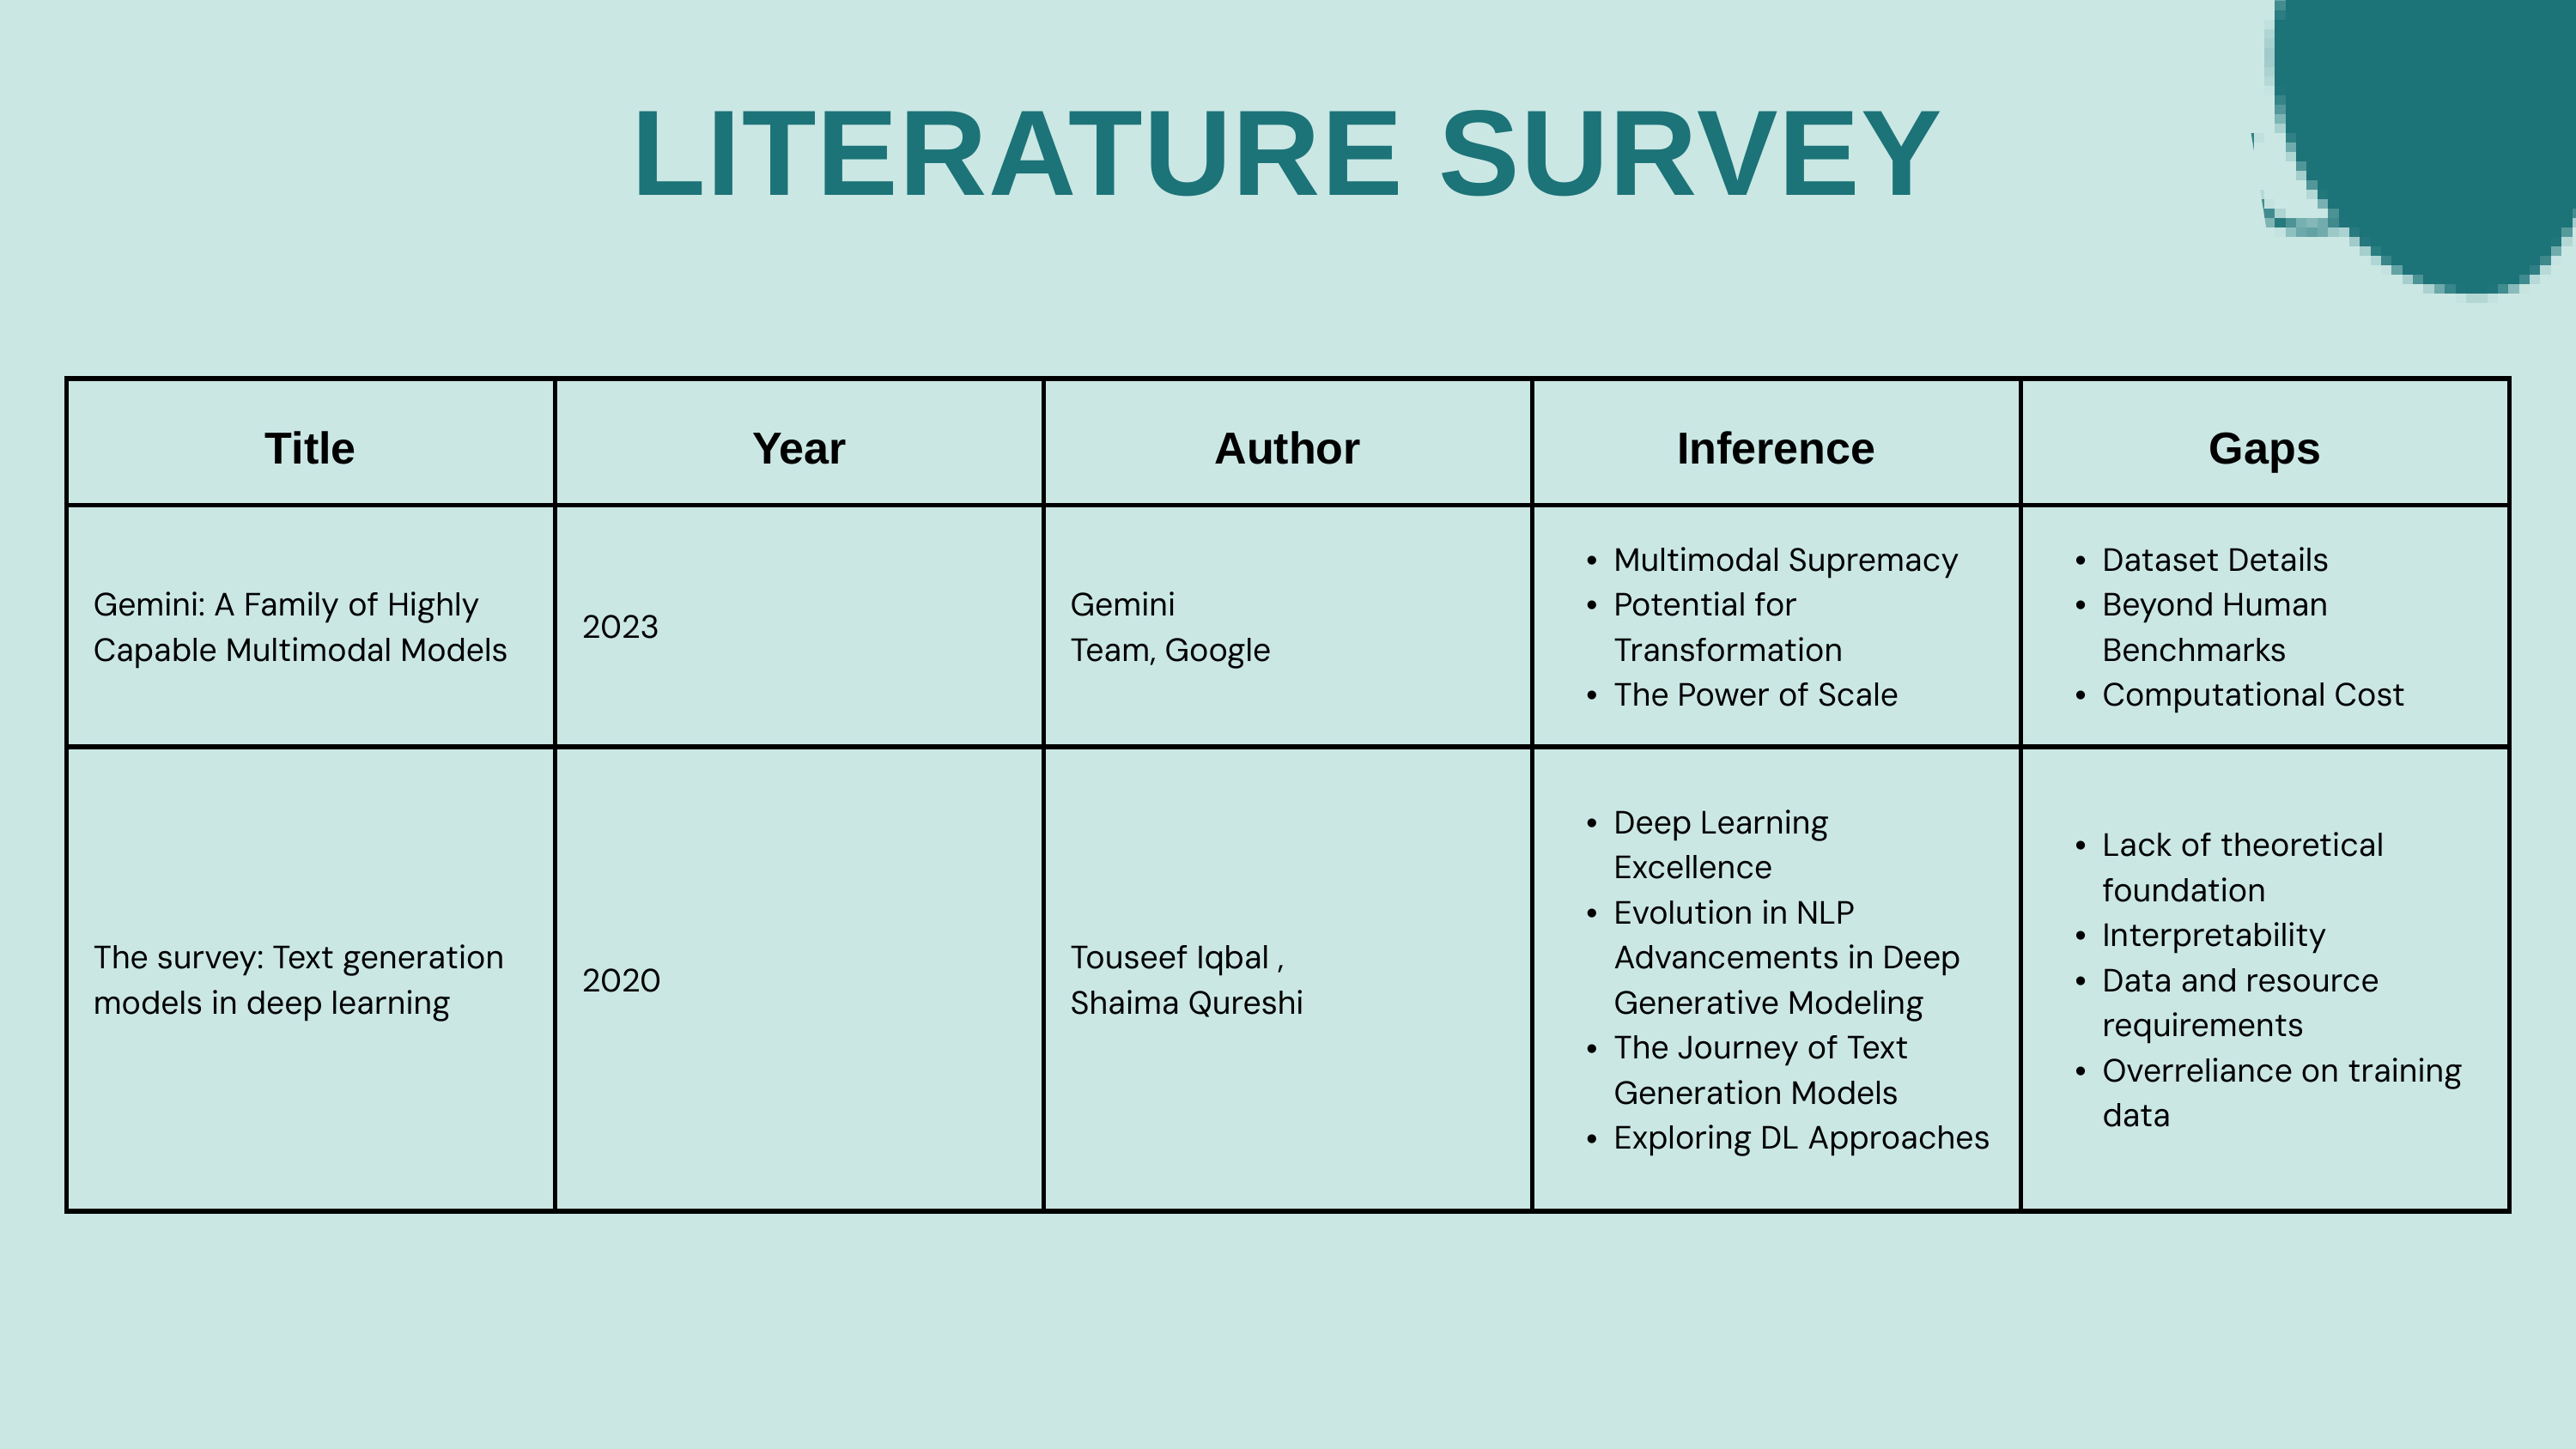

LITERATURE SURVEY
| Title | Year | Author | Inference | Gaps |
| --- | --- | --- | --- | --- |
| Gemini: A Family of Highly Capable Multimodal Models | 2023 | Gemini Team, Google | Multimodal Supremacy Potential for Transformation The Power of Scale | Dataset Details Beyond Human Benchmarks Computational Cost |
| The survey: Text generation models in deep learning | 2020 | Touseef Iqbal , Shaima Qureshi | Deep Learning Excellence Evolution in NLP Advancements in Deep Generative Modeling The Journey of Text Generation Models Exploring DL Approaches | Lack of theoretical foundation Interpretability Data and resource requirements Overreliance on training data |